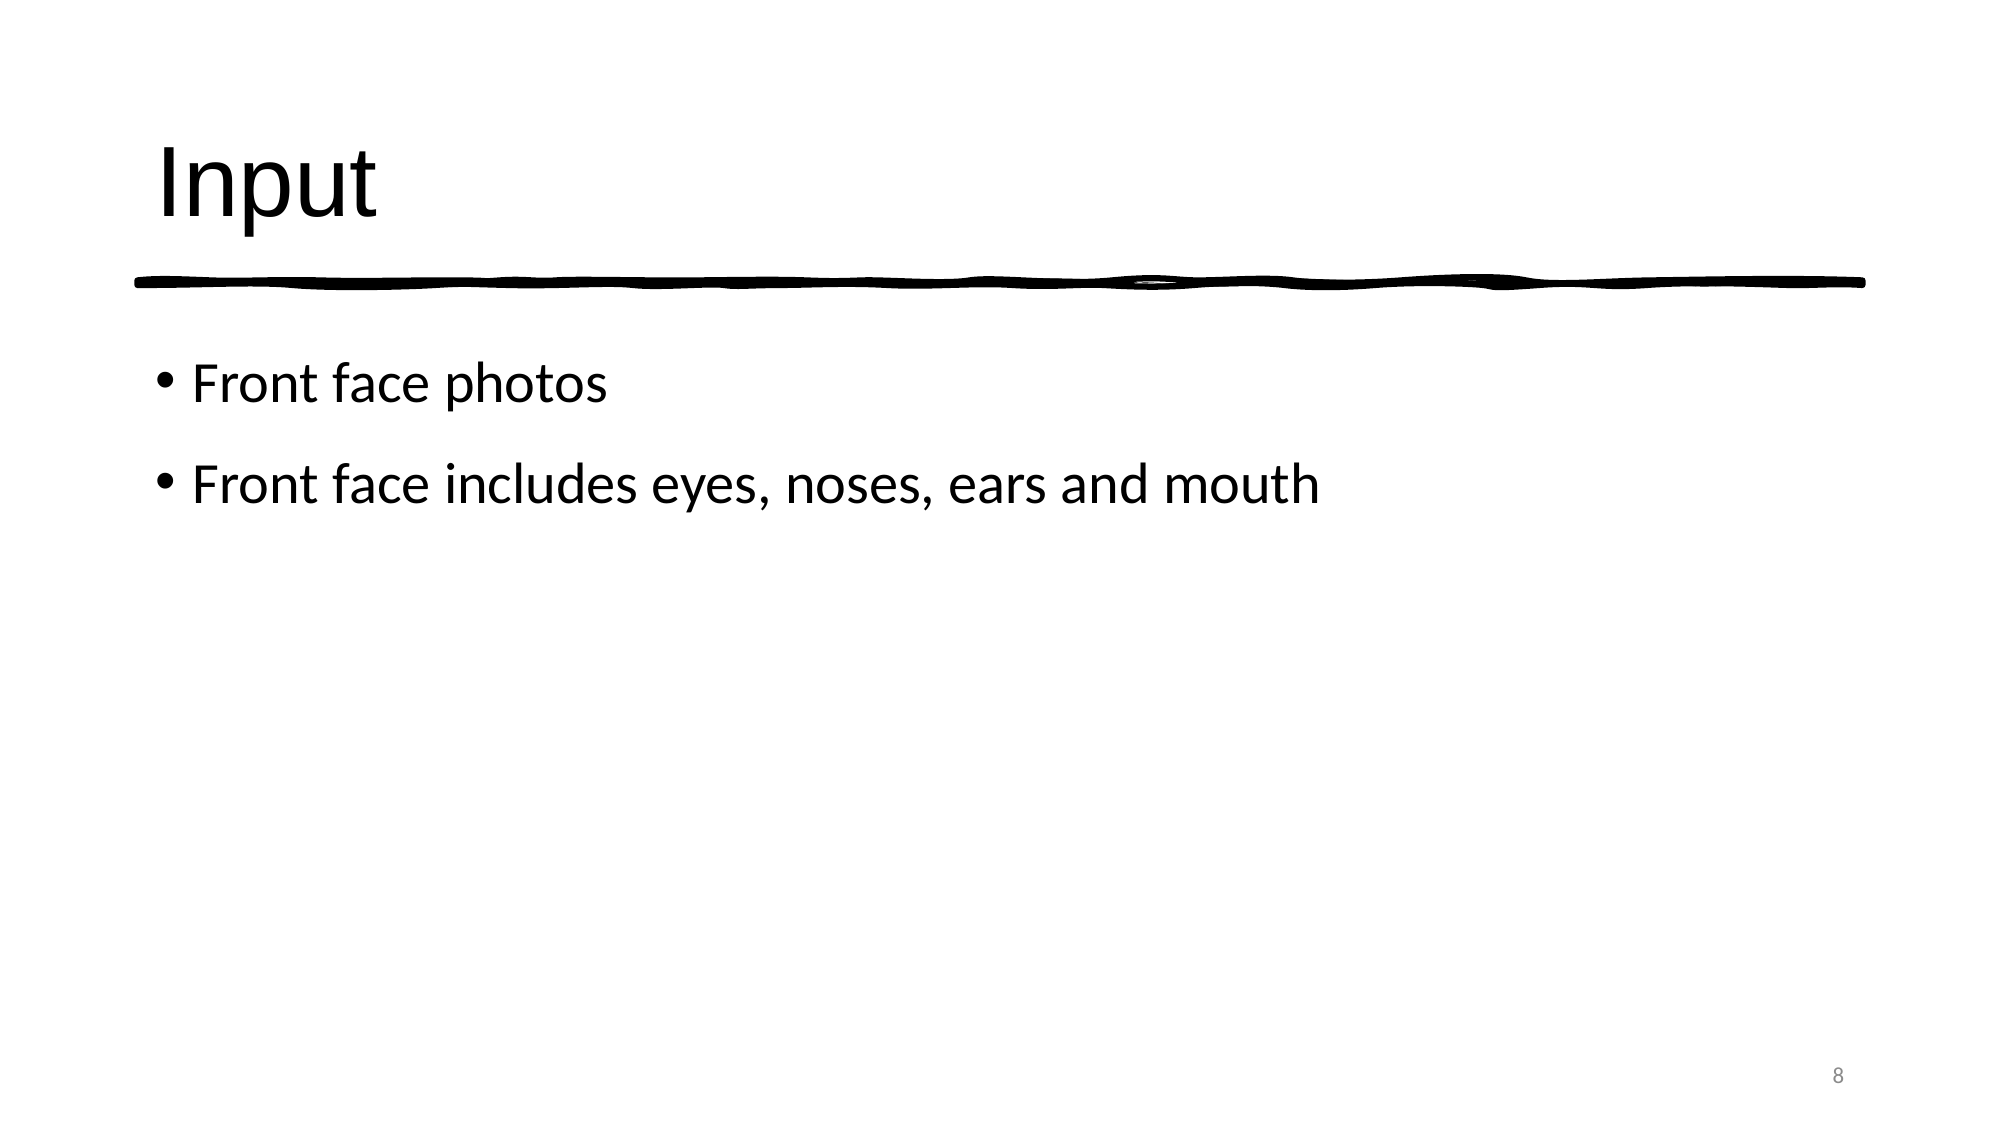

# Input
Front face photos
Front face includes eyes, noses, ears and mouth
8